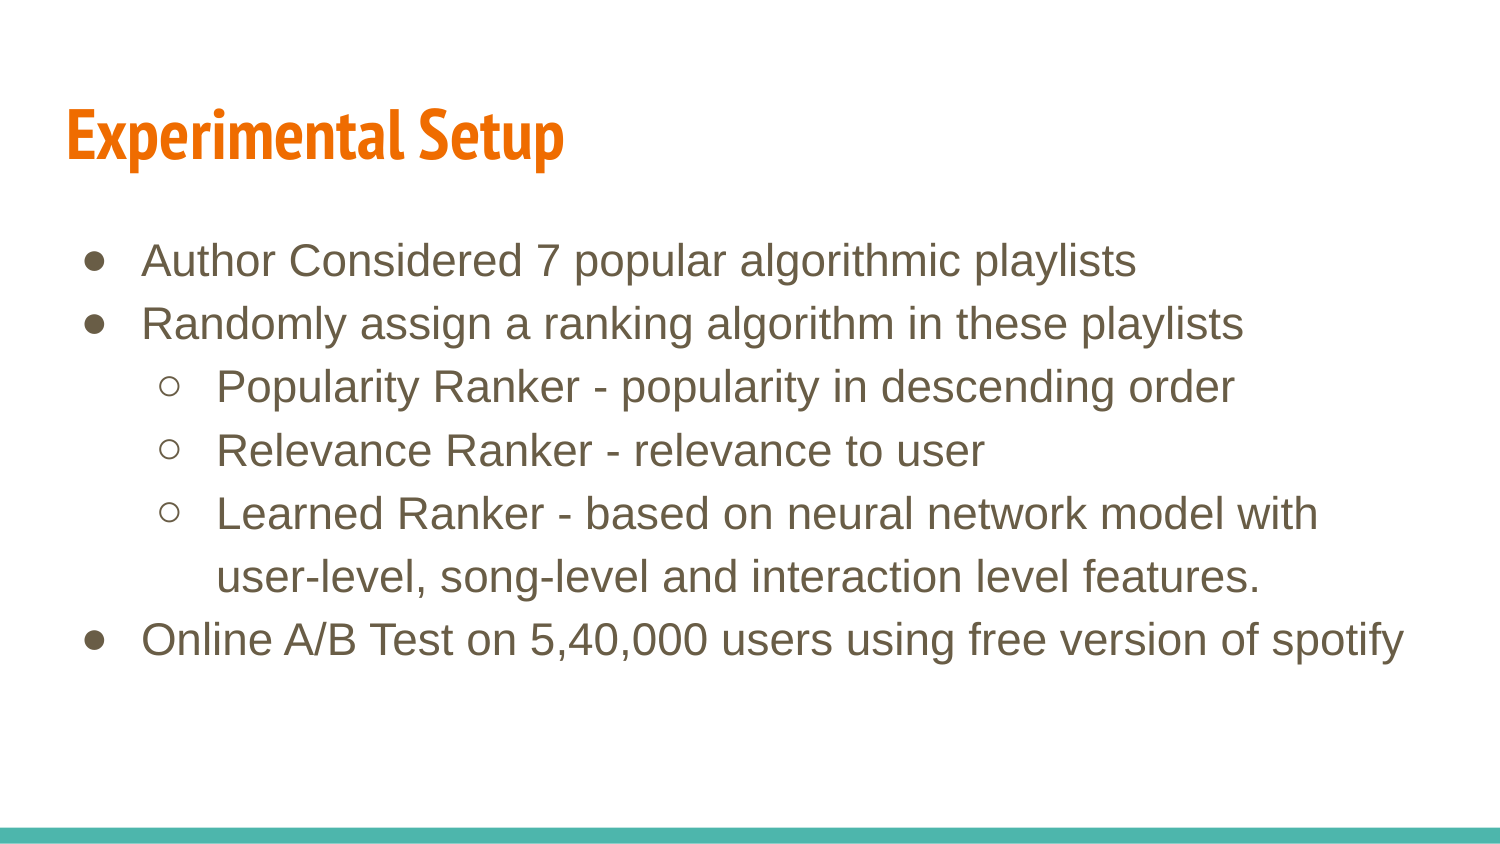

# Experimental Setup
Author Considered 7 popular algorithmic playlists
Randomly assign a ranking algorithm in these playlists
Popularity Ranker - popularity in descending order
Relevance Ranker - relevance to user
Learned Ranker - based on neural network model with user-level, song-level and interaction level features.
Online A/B Test on 5,40,000 users using free version of spotify